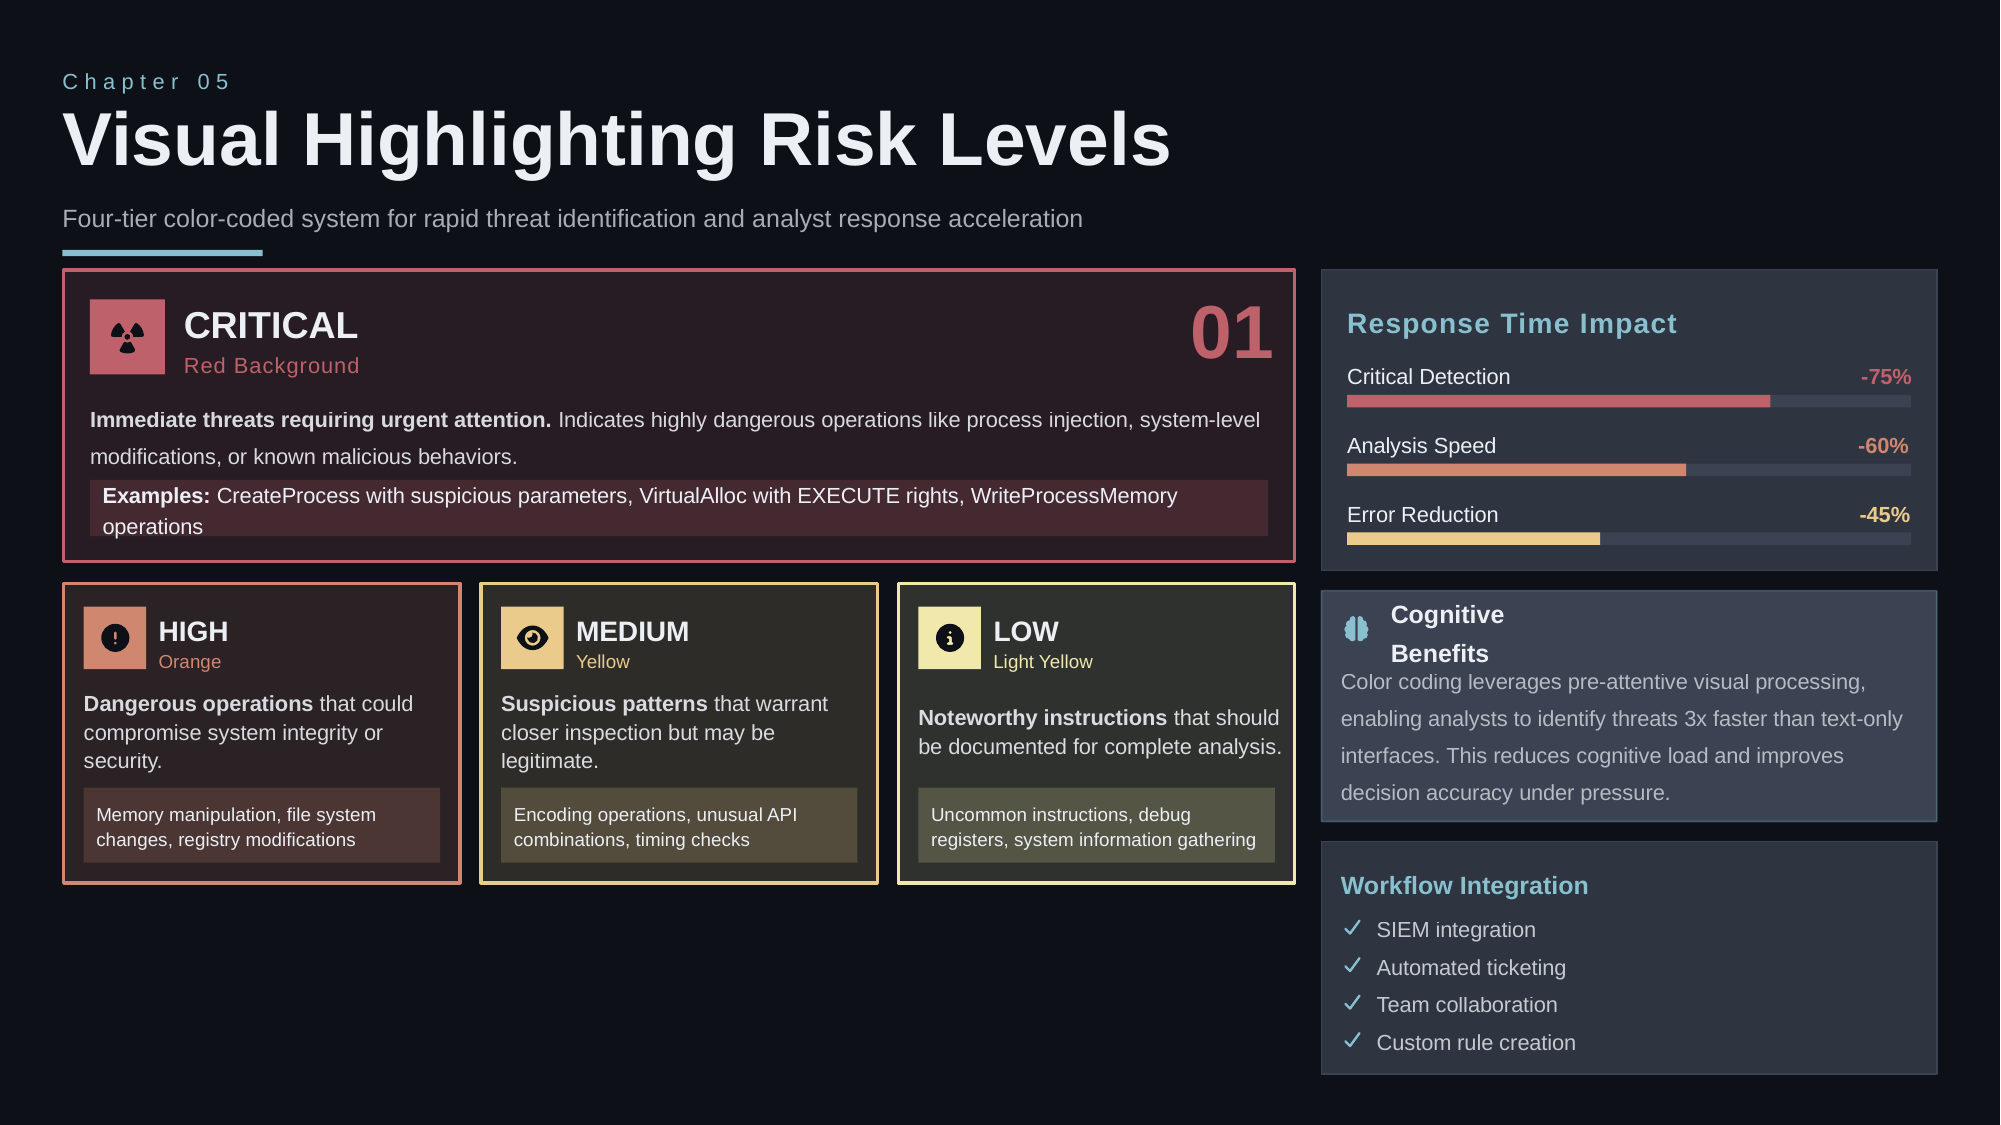

Chapter 05
Visual Highlighting Risk Levels
Four-tier color-coded system for rapid threat identification and analyst response acceleration

Response Time Impact
CRITICAL

01

Red Background
Critical Detection
-75%

Immediate threats requiring urgent attention. Indicates highly dangerous operations like process injection, system-level modifications, or known malicious behaviors.
Analysis Speed
-60%

Examples: CreateProcess with suspicious parameters, VirtualAlloc with EXECUTE rights, WriteProcessMemory operations
Error Reduction
-45%

HIGH
MEDIUM
LOW

Cognitive Benefits

Orange
Yellow
Light Yellow
Color coding leverages pre-attentive visual processing, enabling analysts to identify threats 3x faster than text-only interfaces. This reduces cognitive load and improves decision accuracy under pressure.
Dangerous operations that could compromise system integrity or security.
Suspicious patterns that warrant closer inspection but may be legitimate.
Noteworthy instructions that should be documented for complete analysis.

Memory manipulation, file system changes, registry modifications

Encoding operations, unusual API combinations, timing checks

Uncommon instructions, debug registers, system information gathering

Workflow Integration
SIEM integration

Automated ticketing

Team collaboration

Custom rule creation